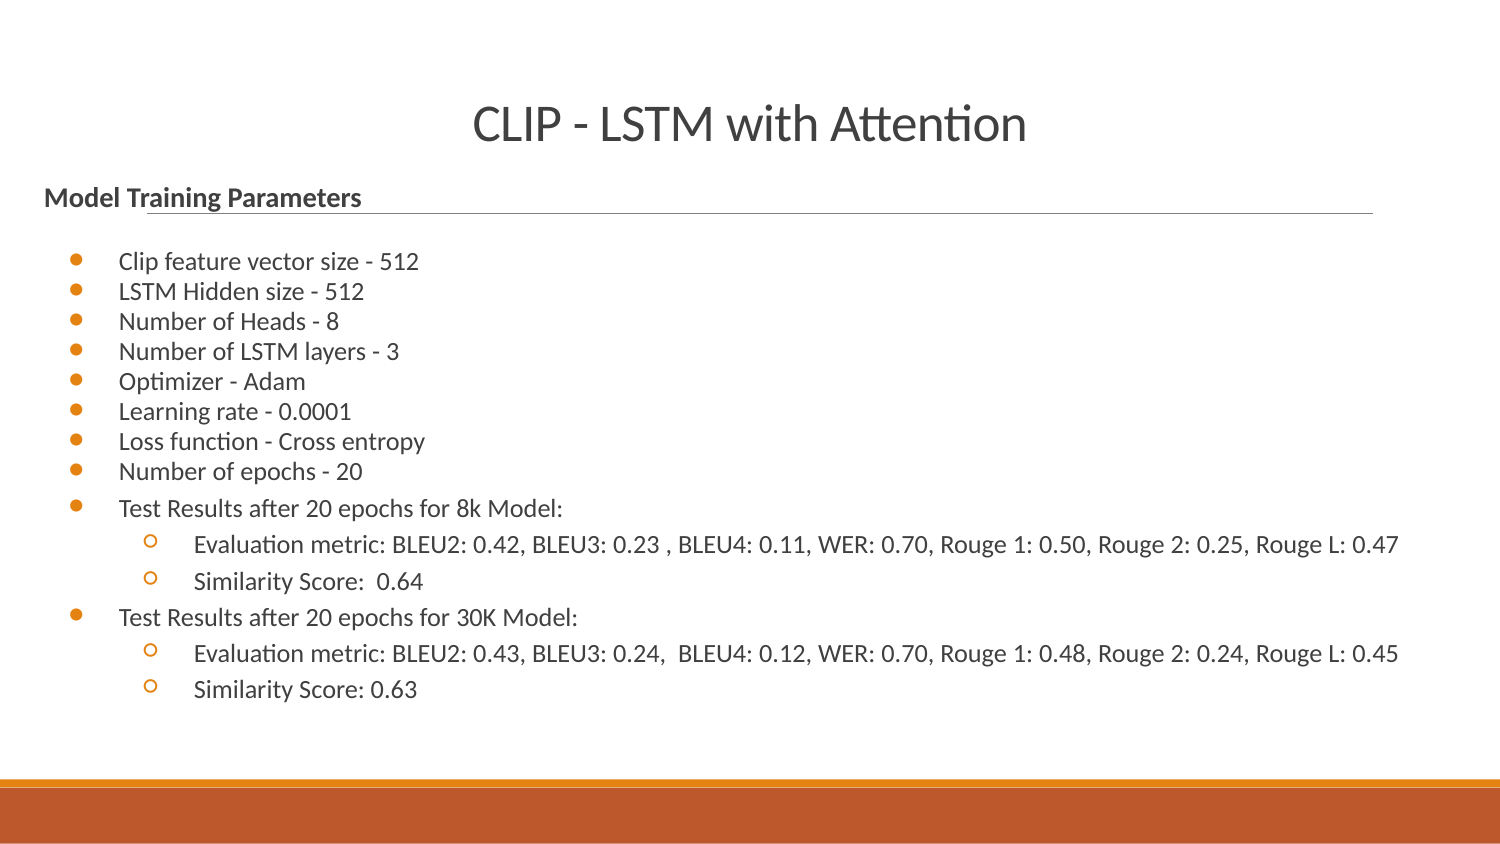

# CLIP - LSTM with Attention
Model Training Parameters

Clip feature vector size - 512
LSTM Hidden size - 512
Number of Heads - 8
Number of LSTM layers - 3
Optimizer - Adam
Learning rate - 0.0001
Loss function - Cross entropy
Number of epochs - 20
Test Results after 20 epochs for 8k Model:
Evaluation metric: BLEU2: 0.42, BLEU3: 0.23 , BLEU4: 0.11, WER: 0.70, Rouge 1: 0.50, Rouge 2: 0.25, Rouge L: 0.47
Similarity Score:  0.64
Test Results after 20 epochs for 30K Model:
Evaluation metric: BLEU2: 0.43, BLEU3: 0.24,  BLEU4: 0.12, WER: 0.70, Rouge 1: 0.48, Rouge 2: 0.24, Rouge L: 0.45
Similarity Score: 0.63